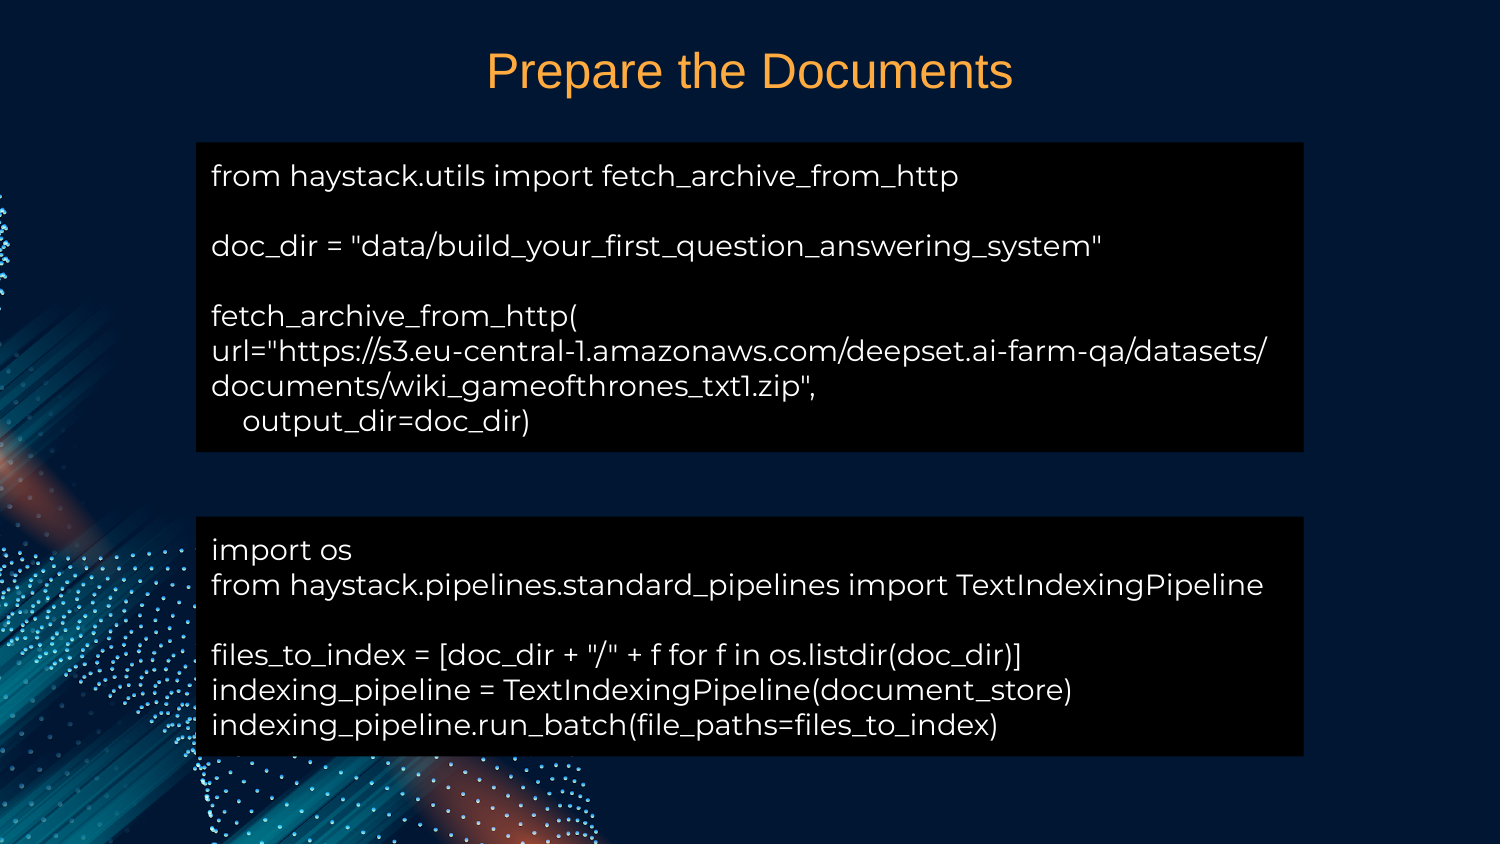

# Prepare the Documents
from haystack.utils import fetch_archive_from_http

doc_dir = "data/build_your_first_question_answering_system"

fetch_archive_from_http(
url="https://s3.eu-central-1.amazonaws.com/deepset.ai-farm-qa/datasets/documents/wiki_gameofthrones_txt1.zip",
    output_dir=doc_dir)
import os
from haystack.pipelines.standard_pipelines import TextIndexingPipeline

files_to_index = [doc_dir + "/" + f for f in os.listdir(doc_dir)]
indexing_pipeline = TextIndexingPipeline(document_store)
indexing_pipeline.run_batch(file_paths=files_to_index)